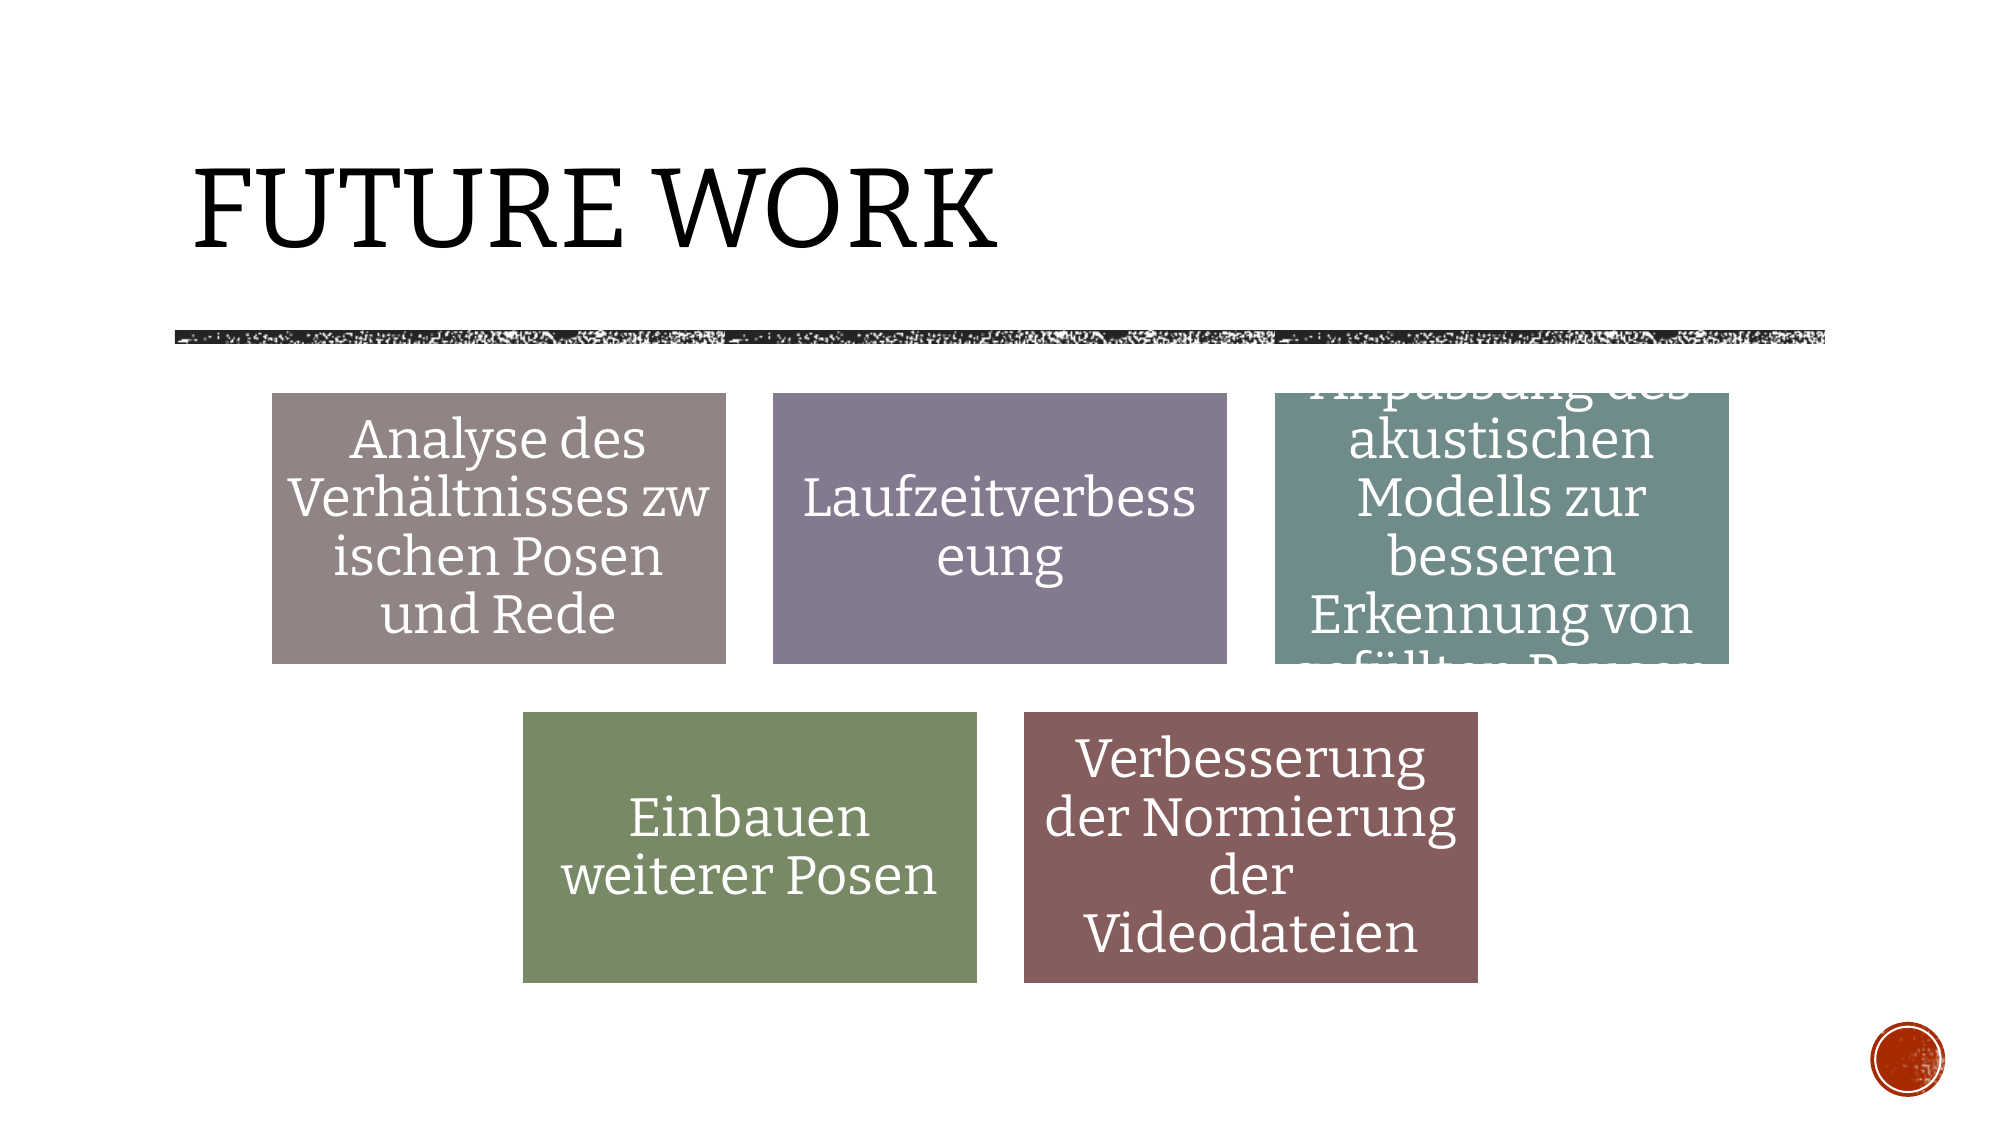

Future work

Analyse des Verhältnisses zwischen Posen und Rede
Laufzeitverbesseung
Anpassung des akustischen Modells zur besseren Erkennung von gefüllten Pausen
Einbauen weiterer Posen
Verbesserung der Normierung der Videodateien